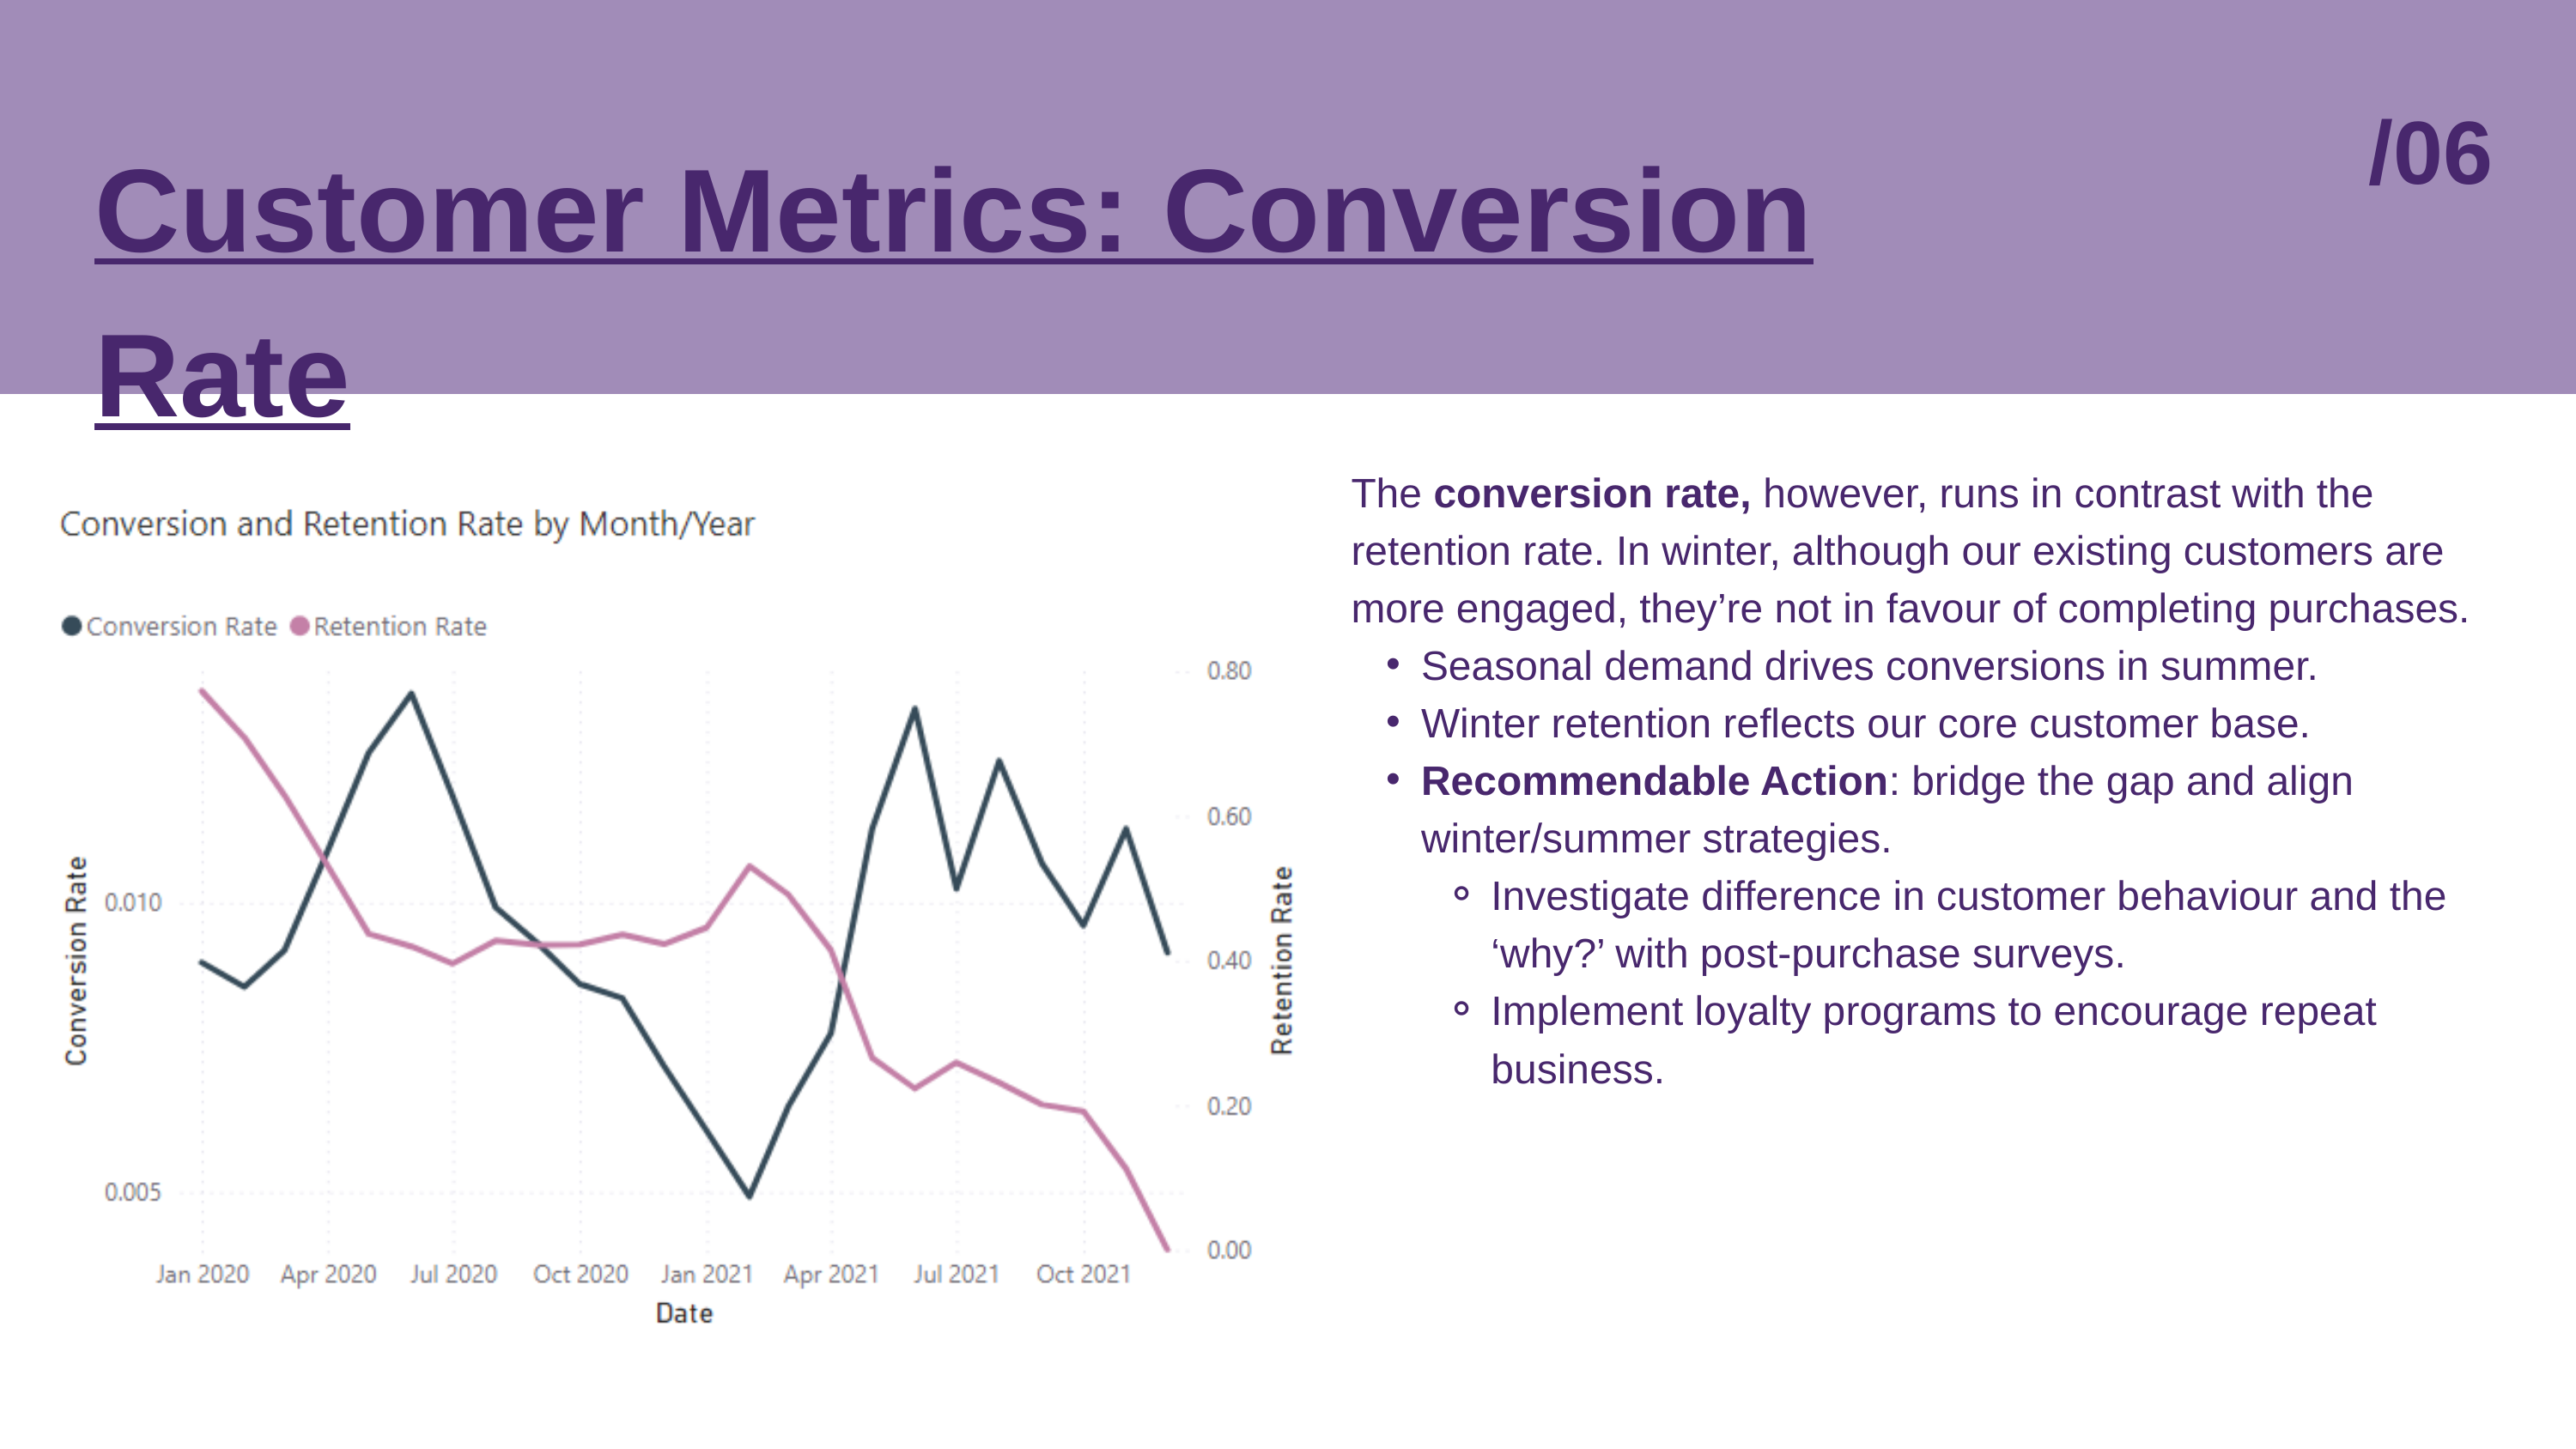

/06
Customer Metrics: Conversion Rate
The conversion rate, however, runs in contrast with the retention rate. In winter, although our existing customers are more engaged, they’re not in favour of completing purchases.
Seasonal demand drives conversions in summer.
Winter retention reflects our core customer base.
Recommendable Action: bridge the gap and align winter/summer strategies.
Investigate difference in customer behaviour and the ‘why?’ with post-purchase surveys.
Implement loyalty programs to encourage repeat business.